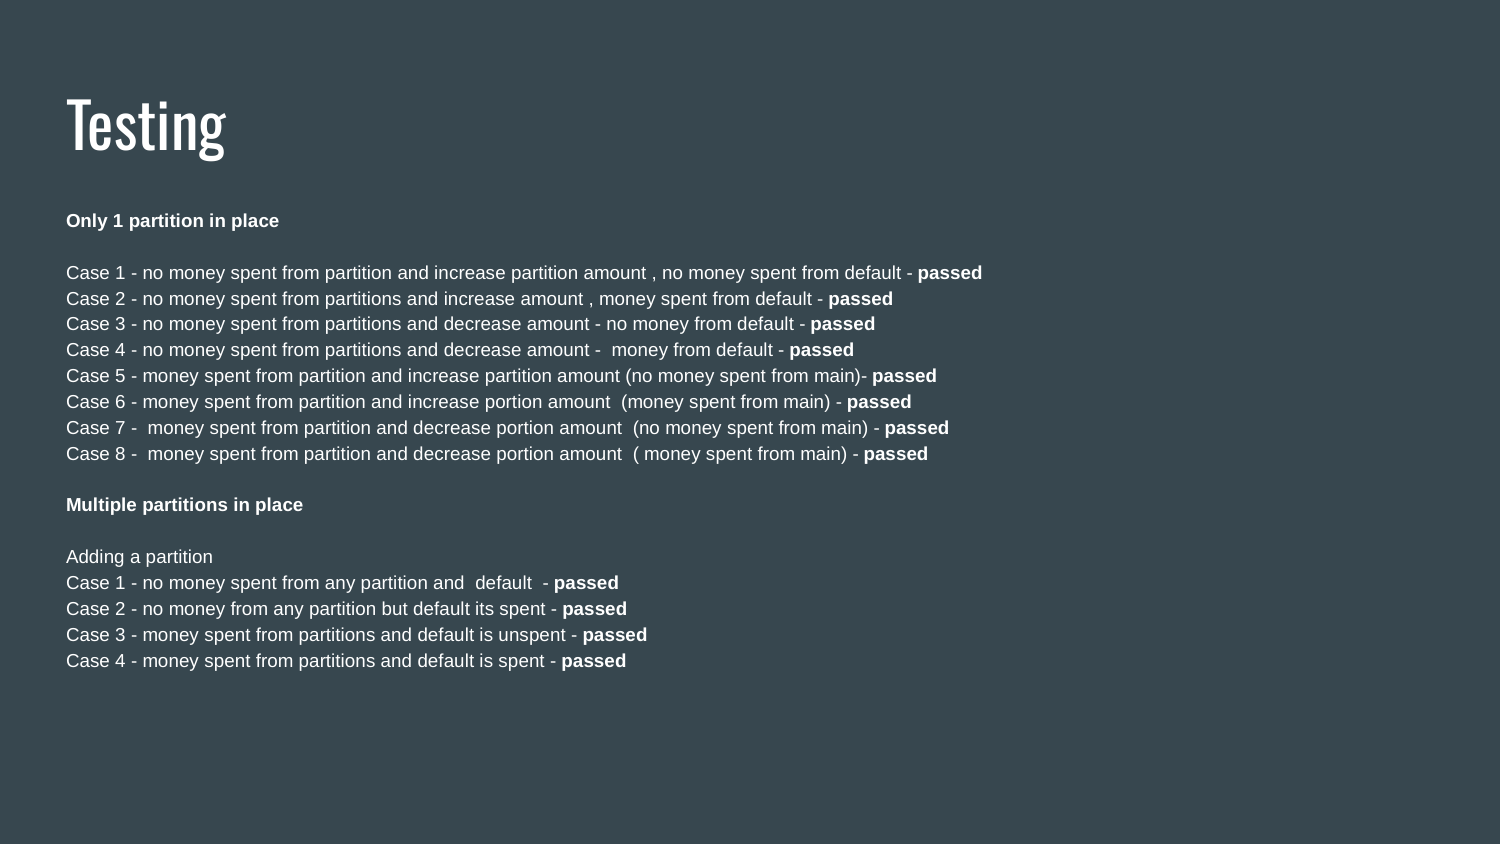

# Testing
Only 1 partition in place

Case 1 - no money spent from partition and increase partition amount , no money spent from default - passed
Case 2 - no money spent from partitions and increase amount , money spent from default - passed
Case 3 - no money spent from partitions and decrease amount - no money from default - passed
Case 4 - no money spent from partitions and decrease amount -  money from default - passed
Case 5 - money spent from partition and increase partition amount (no money spent from main)- passed
Case 6 - money spent from partition and increase portion amount  (money spent from main) - passed
Case 7 -  money spent from partition and decrease portion amount  (no money spent from main) - passed
Case 8 -  money spent from partition and decrease portion amount  ( money spent from main) - passed

Multiple partitions in place

Adding a partition
Case 1 - no money spent from any partition and  default  - passed
Case 2 - no money from any partition but default its spent - passed
Case 3 - money spent from partitions and default is unspent - passed
Case 4 - money spent from partitions and default is spent - passed